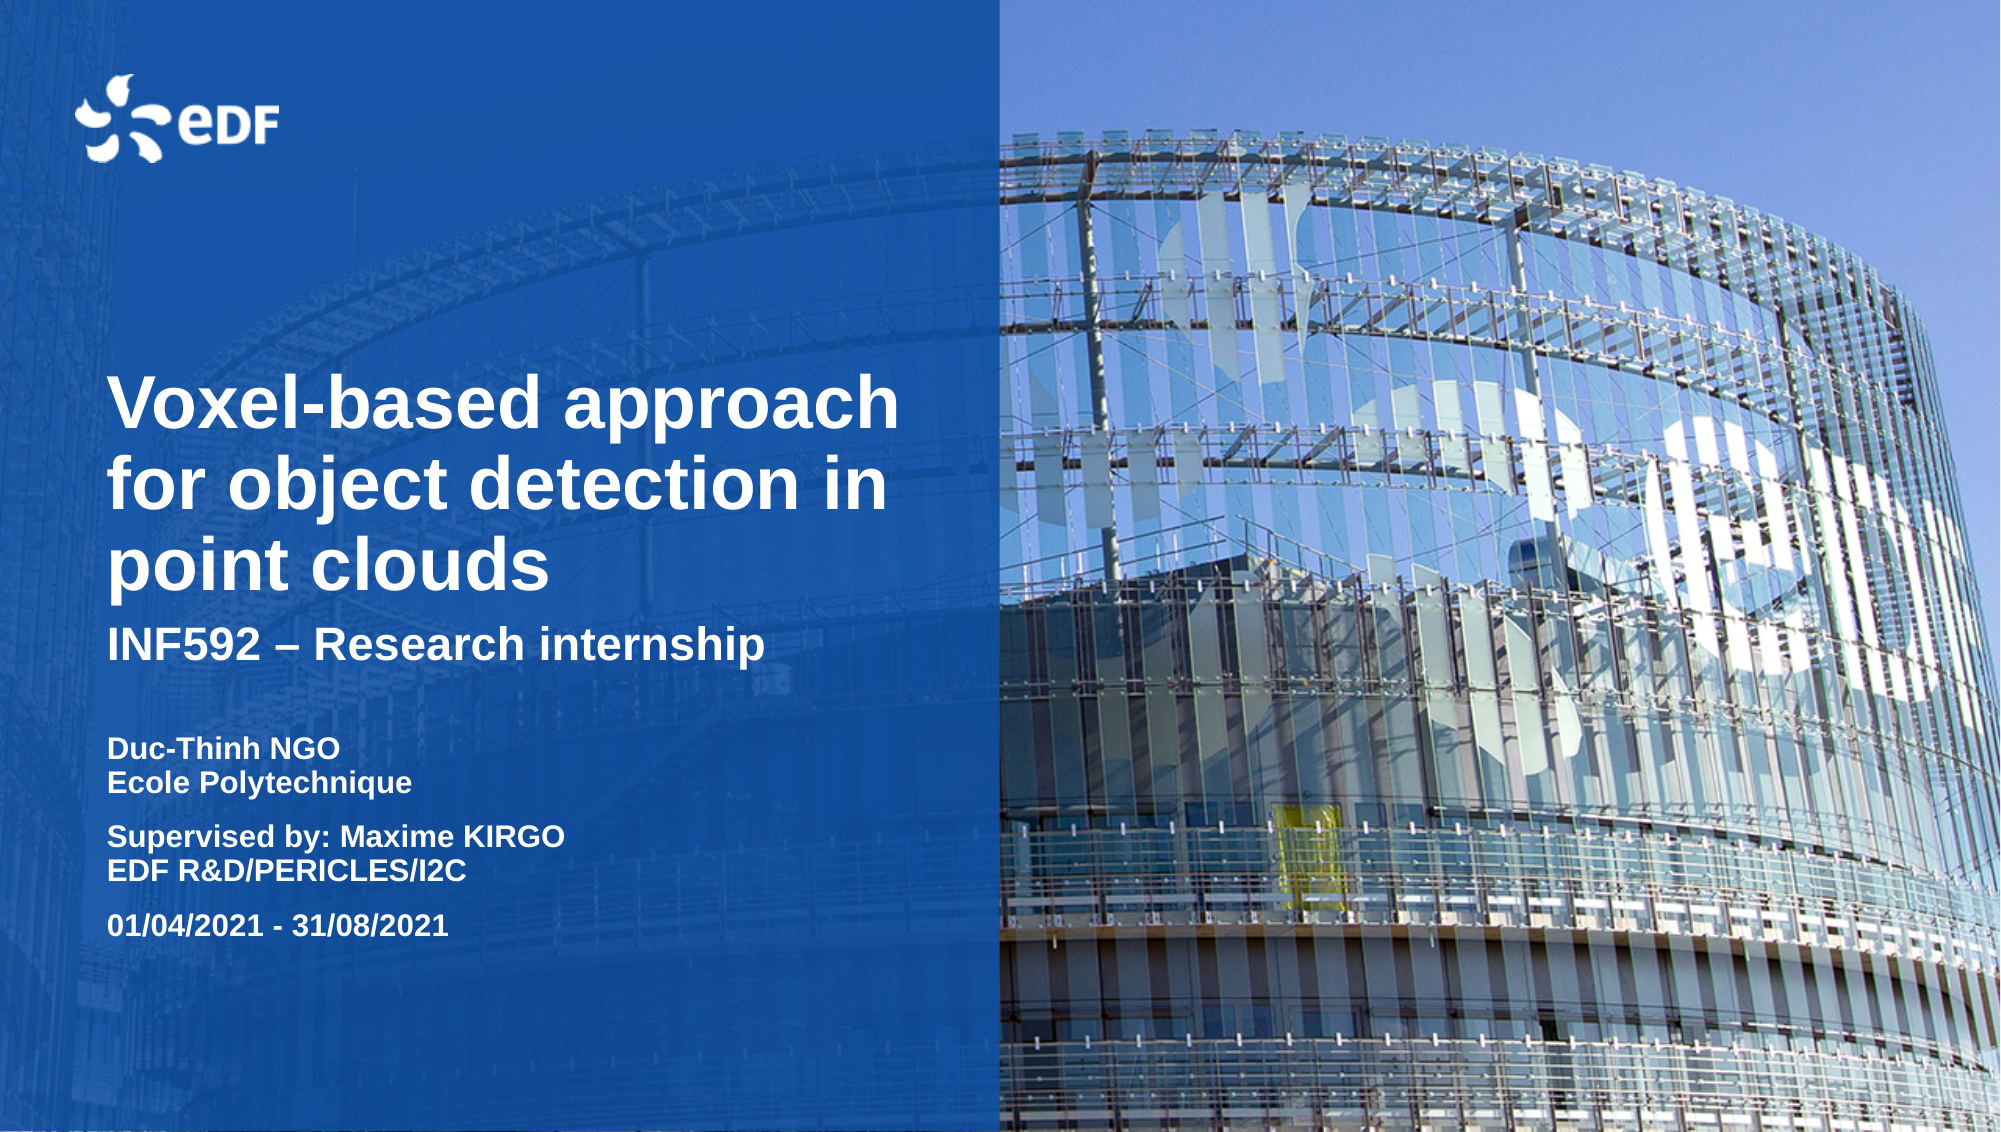

Voxel-based approach for object detection in point clouds
INF592 – Research internship
Duc-Thinh NGO
Ecole Polytechnique
Supervised by: Maxime KIRGO
EDF R&D/PERICLES/I2C
01/04/2021 - 31/08/2021